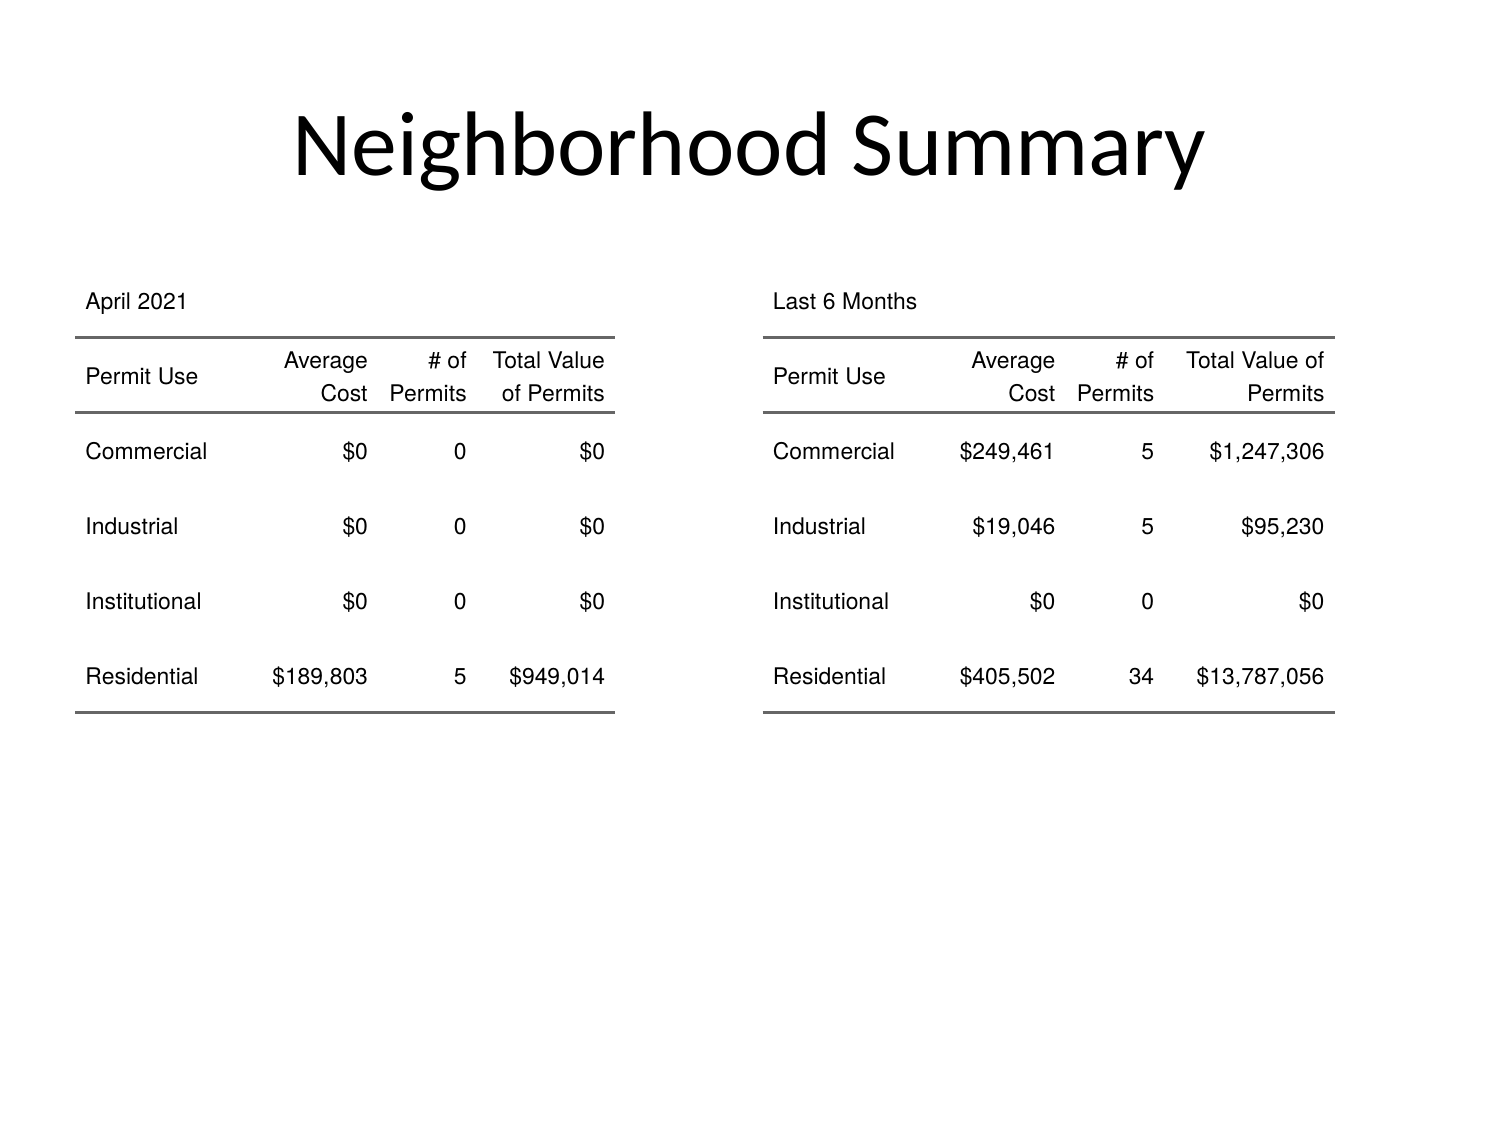

# Neighborhood Summary
| April 2021 | April 2021 | April 2021 | April 2021 |
| --- | --- | --- | --- |
| Permit Use | Average Cost | # of Permits | Total Value of Permits |
| Commercial | $0 | 0 | $0 |
| Industrial | $0 | 0 | $0 |
| Institutional | $0 | 0 | $0 |
| Residential | $189,803 | 5 | $949,014 |
| Last 6 Months | Last 6 Months | Last 6 Months | Last 6 Months |
| --- | --- | --- | --- |
| Permit Use | Average Cost | # of Permits | Total Value of Permits |
| Commercial | $249,461 | 5 | $1,247,306 |
| Industrial | $19,046 | 5 | $95,230 |
| Institutional | $0 | 0 | $0 |
| Residential | $405,502 | 34 | $13,787,056 |